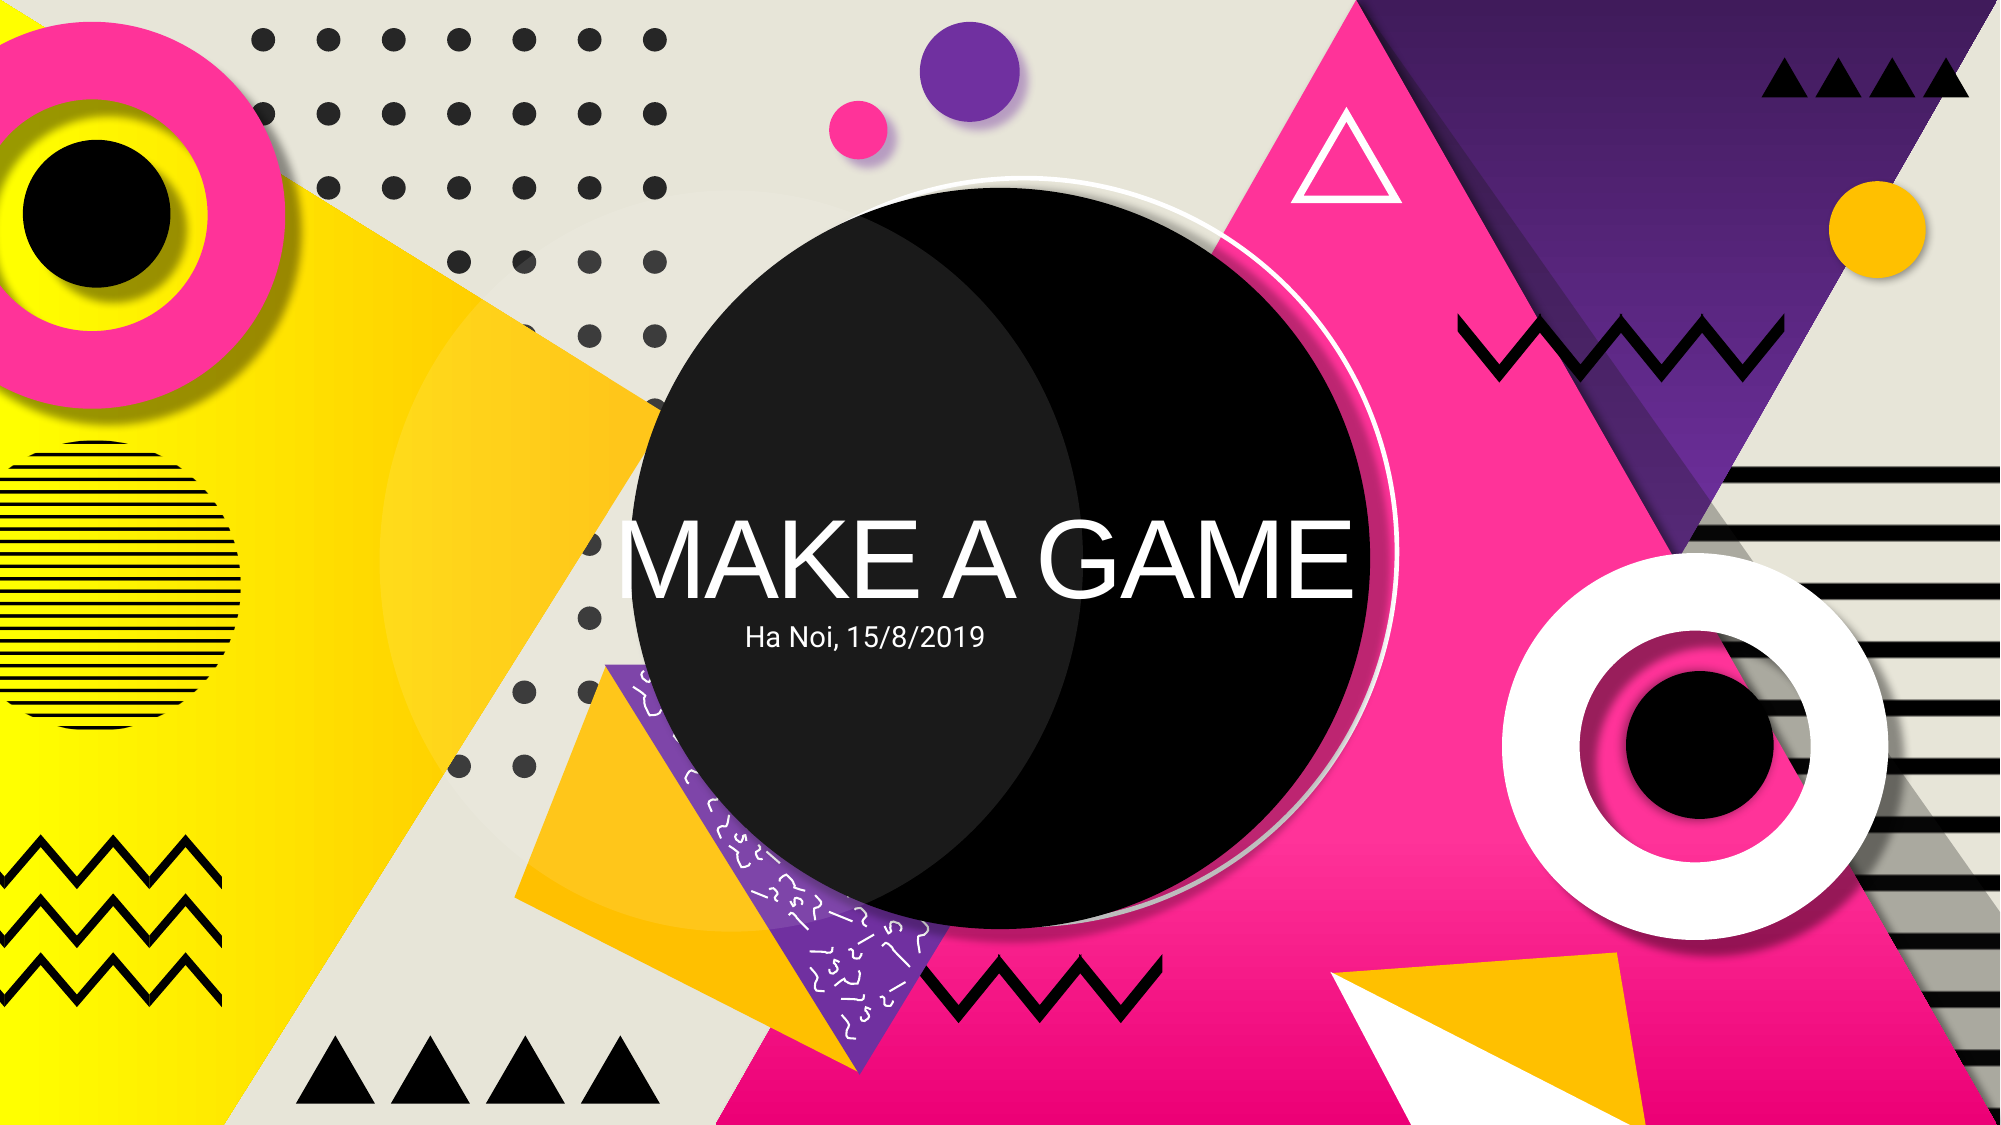

Slidehood.com
MAKE A GAME
Ha Noi, 15/8/2019